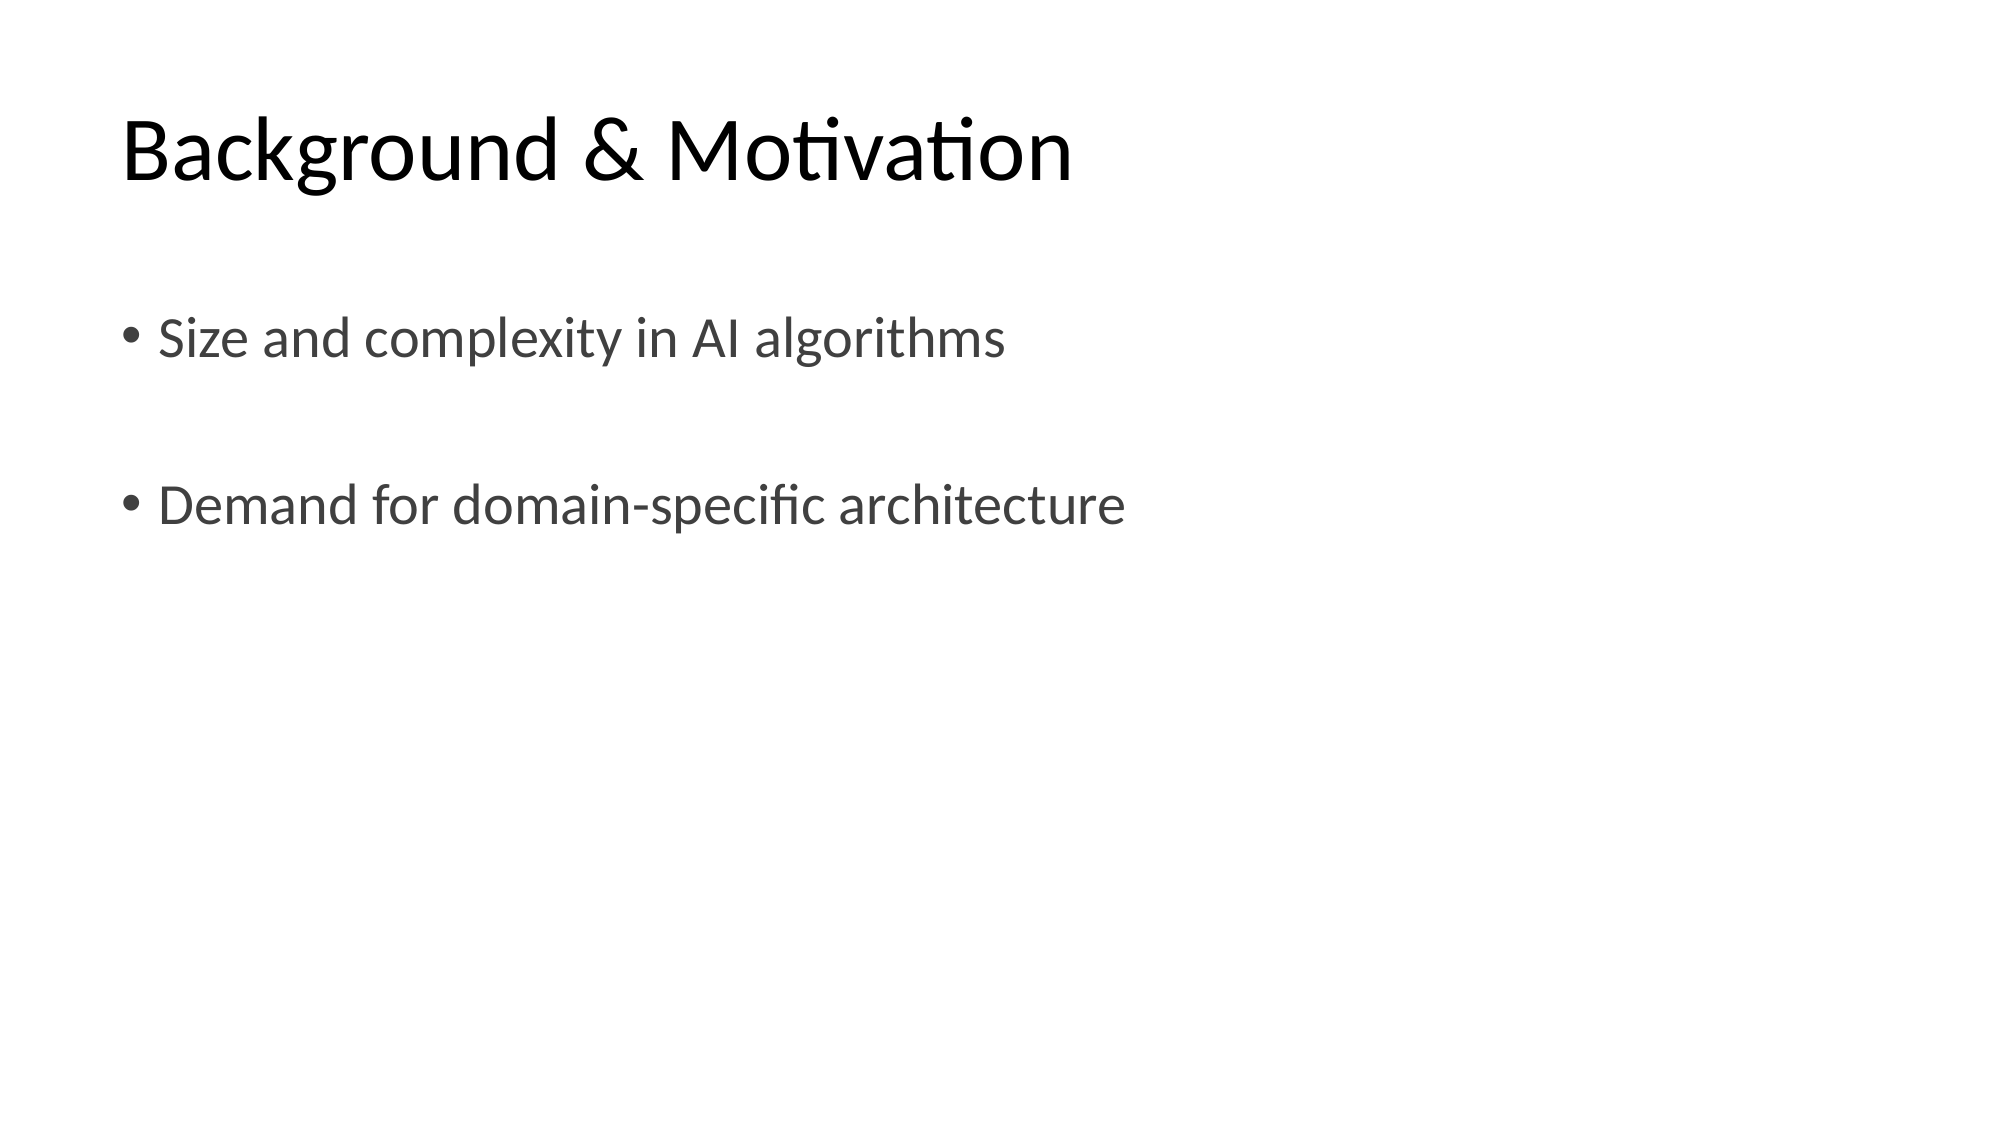

# Background & Motivation
Size and complexity in AI algorithms

Demand for domain-specific architecture